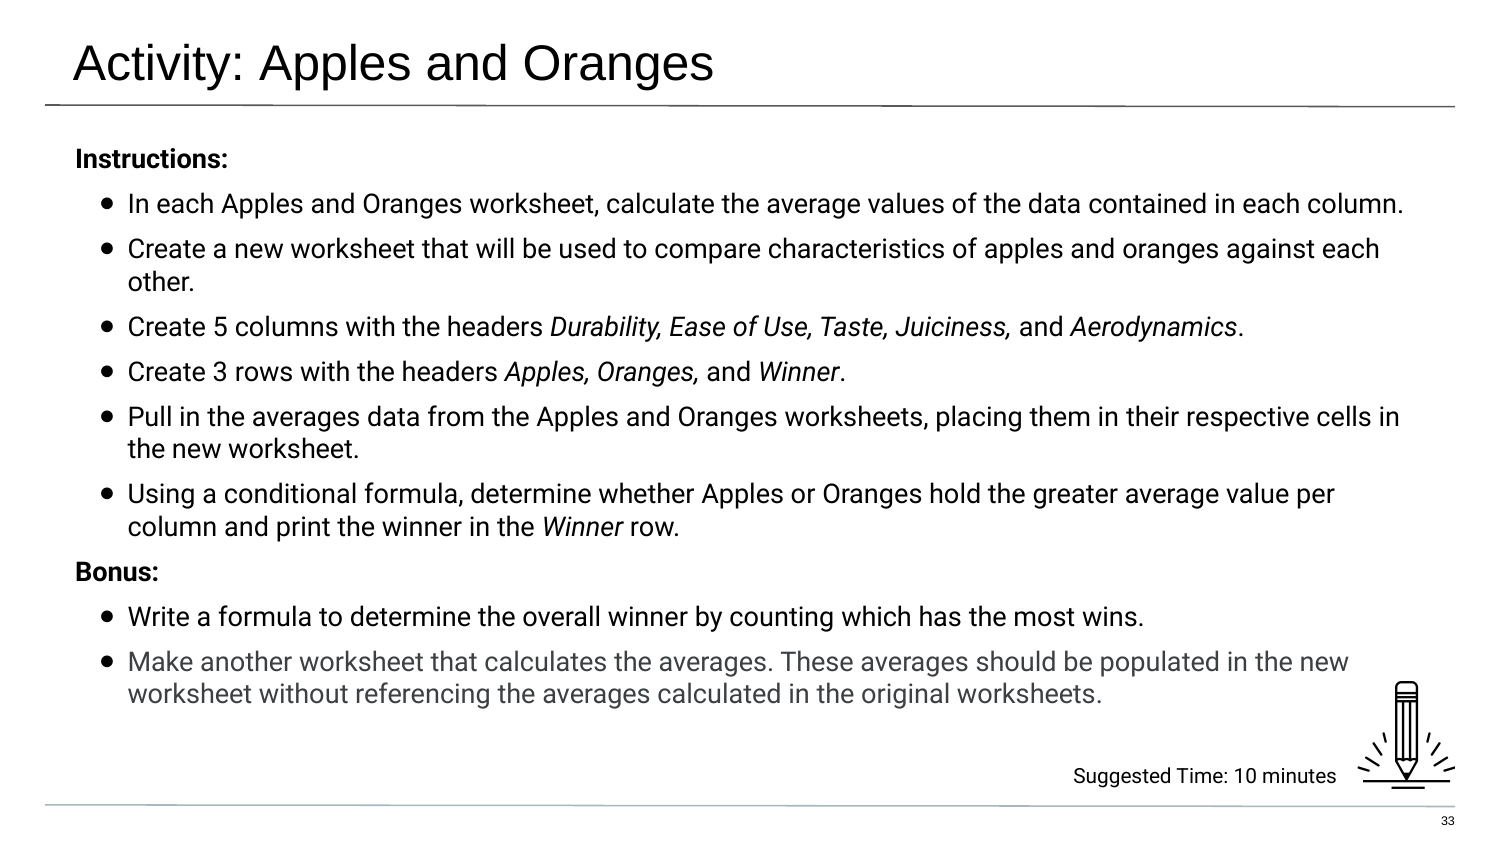

# Activity: Apples and Oranges
Instructions:
In each Apples and Oranges worksheet, calculate the average values of the data contained in each column.
Create a new worksheet that will be used to compare characteristics of apples and oranges against each other.
Create 5 columns with the headers Durability, Ease of Use, Taste, Juiciness, and Aerodynamics.
Create 3 rows with the headers Apples, Oranges, and Winner.
Pull in the averages data from the Apples and Oranges worksheets, placing them in their respective cells in the new worksheet.
Using a conditional formula, determine whether Apples or Oranges hold the greater average value per column and print the winner in the Winner row.
Bonus:
Write a formula to determine the overall winner by counting which has the most wins.
Make another worksheet that calculates the averages. These averages should be populated in the new worksheet without referencing the averages calculated in the original worksheets.

Suggested Time: 10 minutes

33